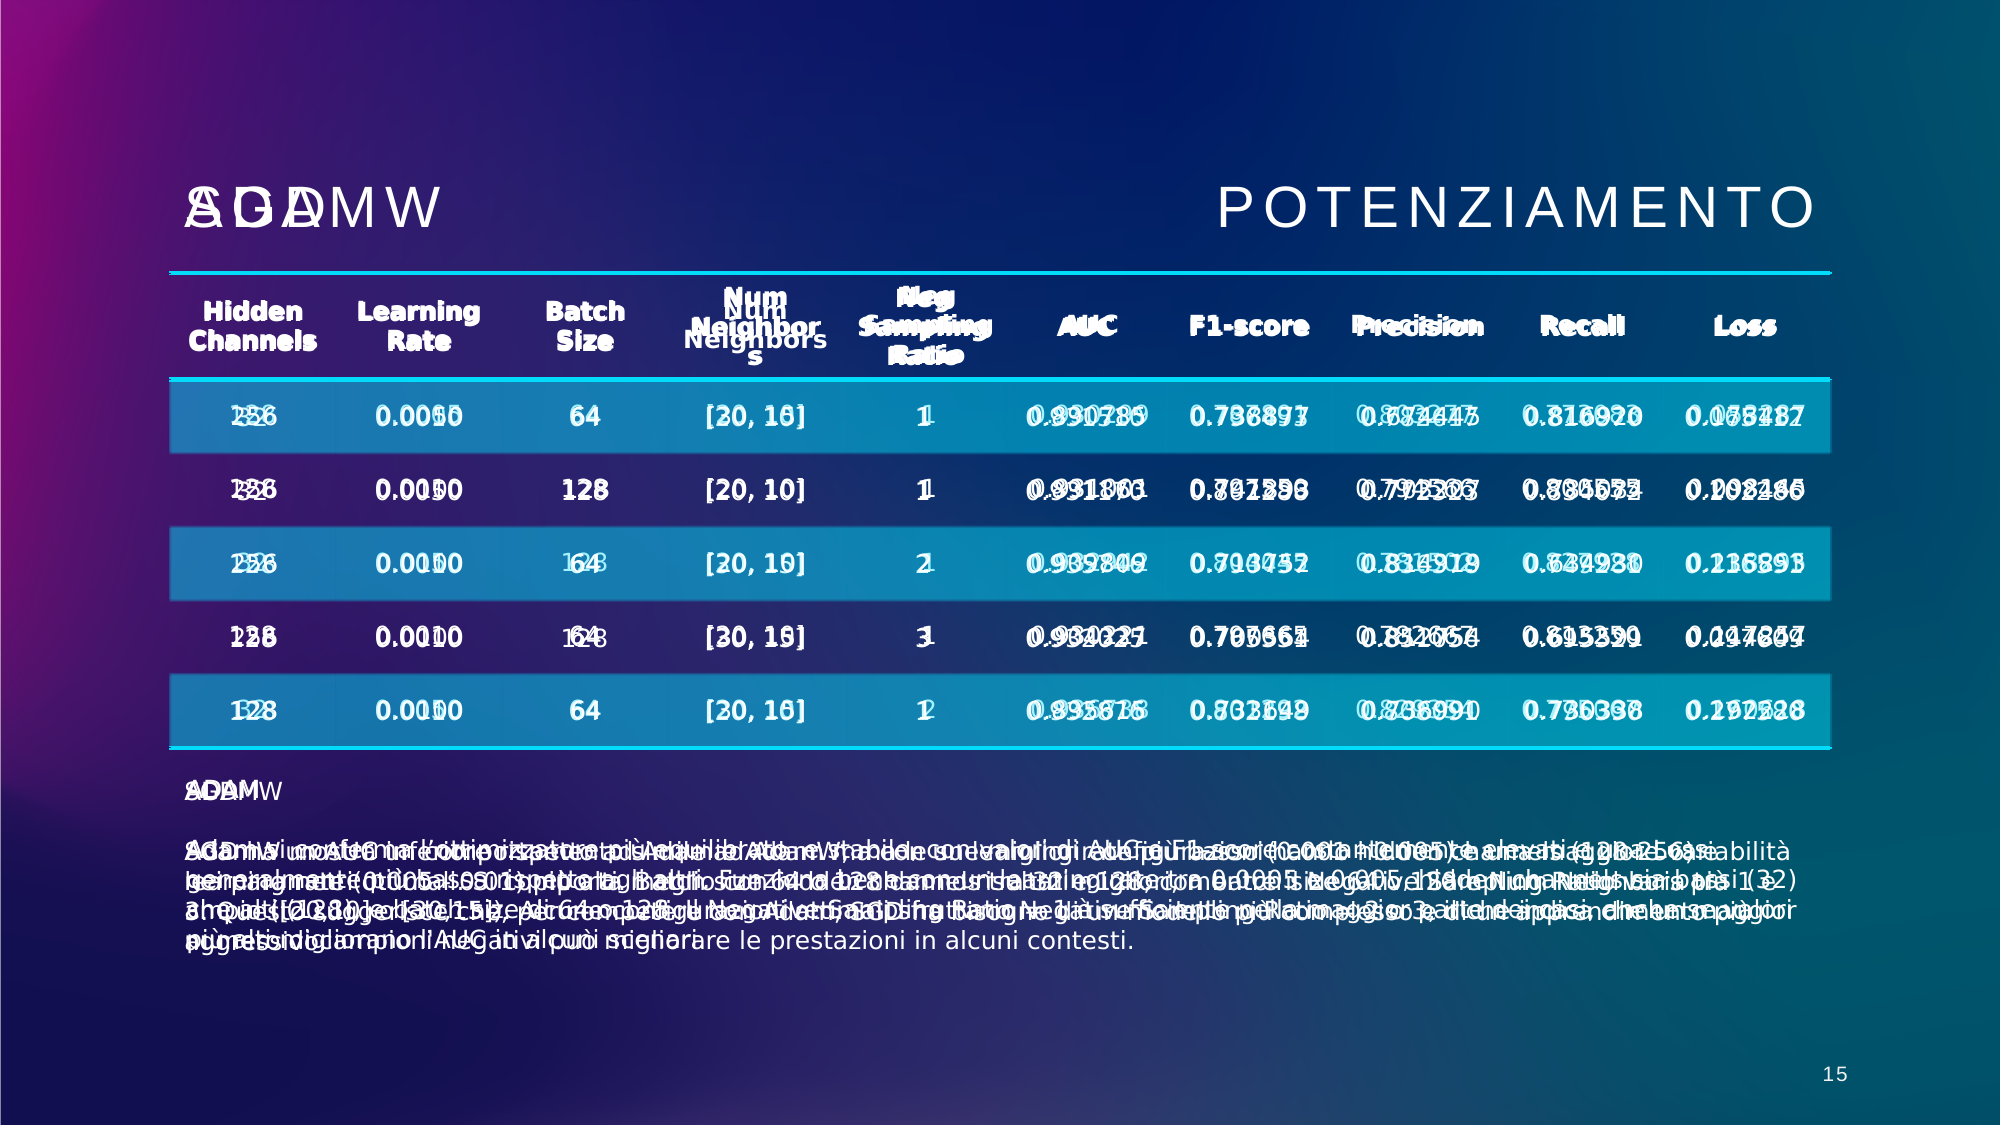

# adam
adamw
sgd
pOTEnziamento
| Hidden Channels | Learning Rate | Batch Size | Num Neighbors | Neg Sampling Ratio | AUC | F1-score | Precision | Recall | Loss |
| --- | --- | --- | --- | --- | --- | --- | --- | --- | --- |
| 128 | 0.0005 | 64 | [20, 10] | 1 | 0.930299 | 0.787891 | 0.803277 | 0.773083 | 0.053287 |
| 128 | 0.0010 | 128 | [20, 10] | 1 | 0.931001 | 0.797550 | 0.794566 | 0.800555 | 0.098145 |
| 32 | 0.0050 | 128 | [20, 10] | 1 | 0.932942 | 0.804045 | 0.781502 | 0.827928 | 0.118295 |
| 128 | 0.0010 | 64 | [20, 10] | 1 | 0.930221 | 0.797665 | 0.782667 | 0.813250 | 0.117257 |
| 32 | 0.0050 | 64 | [20, 10] | 2 | 0.936738 | 0.801292 | 0.829354 | 0.775067 | 0.160618 |
| Hidden Channels | Learning Rate | Batch Size | Num Neighbors | Neg Sampling Ratio | AUC | F1-score | Precision | Recall | Loss |
| --- | --- | --- | --- | --- | --- | --- | --- | --- | --- |
| 256 | 0.0050 | 64 | [30, 15] | 1 | 0.890785 | 0.738877 | 0.674445 | 0.816920 | 0.178487 |
| 256 | 0.0100 | 128 | [20, 10] | 1 | 0.891863 | 0.741893 | 0.703207 | 0.785084 | 0.208460 |
| 256 | 0.0100 | 64 | [20, 10] | 2 | 0.909809 | 0.713752 | 0.814919 | 0.634930 | 0.235853 |
| 256 | 0.0100 | 64 | [30, 15] | 3 | 0.904337 | 0.700564 | 0.812754 | 0.615591 | 0.244844 |
| 128 | 0.0100 | 64 | [30, 15] | 1 | 0.895615 | 0.733649 | 0.736990 | 0.730338 | 0.292228 |
| Hidden Channels | Learning Rate | Batch Size | Num Neighbors | Neg Sampling Ratio | AUC | F1-score | Precision | Recall | Loss |
| --- | --- | --- | --- | --- | --- | --- | --- | --- | --- |
| 32 | 0.0010 | 64 | [20, 10] | 1 | 0.931510 | 0.796493 | 0.782617 | 0.810870 | 0.065112 |
| 32 | 0.0050 | 128 | [20, 10] | 1 | 0.931170 | 0.802288 | 0.772323 | 0.834672 | 0.102286 |
| 128 | 0.0010 | 64 | [30, 15] | 2 | 0.935746 | 0.790437 | 0.836378 | 0.749281 | 0.116591 |
| 128 | 0.0010 | 128 | [30, 15] | 3 | 0.932025 | 0.765351 | 0.851056 | 0.695329 | 0.097609 |
| 128 | 0.0010 | 64 | [20, 10] | 1 | 0.932876 | 0.802198 | 0.808091 | 0.796390 | 0.177580 |
ADAM

Adam si conferma l’ottimizzatore più equilibrato  e stabile, con valori di AUC e F1-score costantemente elevati e una Loss generalmente più bassa rispetto agli altri. Funziona bene con un learning rate tra 0.0005 e 0.005, hidden channels sia bassi (32) che alti (128), e batch size di 64 o 128. Il Negative Sampling Ratio = 1 è sufficiente nella maggior parte dei casi, anche se valori più alti migliorano l'AUC in alcuni scenari.
ADAMW

AdamW mostra un comportamento simile ad Adam ma con un learning rate più basso (0.001 - 0.005) e una maggiore variabilità nei parametri ottimali. Si comporta meglio con hidden channels tra 32 e 128, con batch size 64 o 128 e Num Neighbors più ampio ([20,10] o [30,15]). Alcune configurazioni ottimali sfruttano Negative Sampling Ratio = 2 o 3, il che indica che un maggior numero di campioni negativi può migliorare le prestazioni in alcuni contesti.
SGD

SGD ha un AUC inferiore rispetto ad Adam e AdamW, ma le sue migliori configurazioni hanno hidden channels (128-256) e learning rate (0.005 - 0.01) più alti. Batch size 64 o 128 danno risultati migliori, mentre il Negative Sampling Ratio varia tra 1 e 3. Questo suggerisce che, per competere con Adam, SGD ha bisogno di un modello più complesso e di un apprendimento più aggressivo.
15